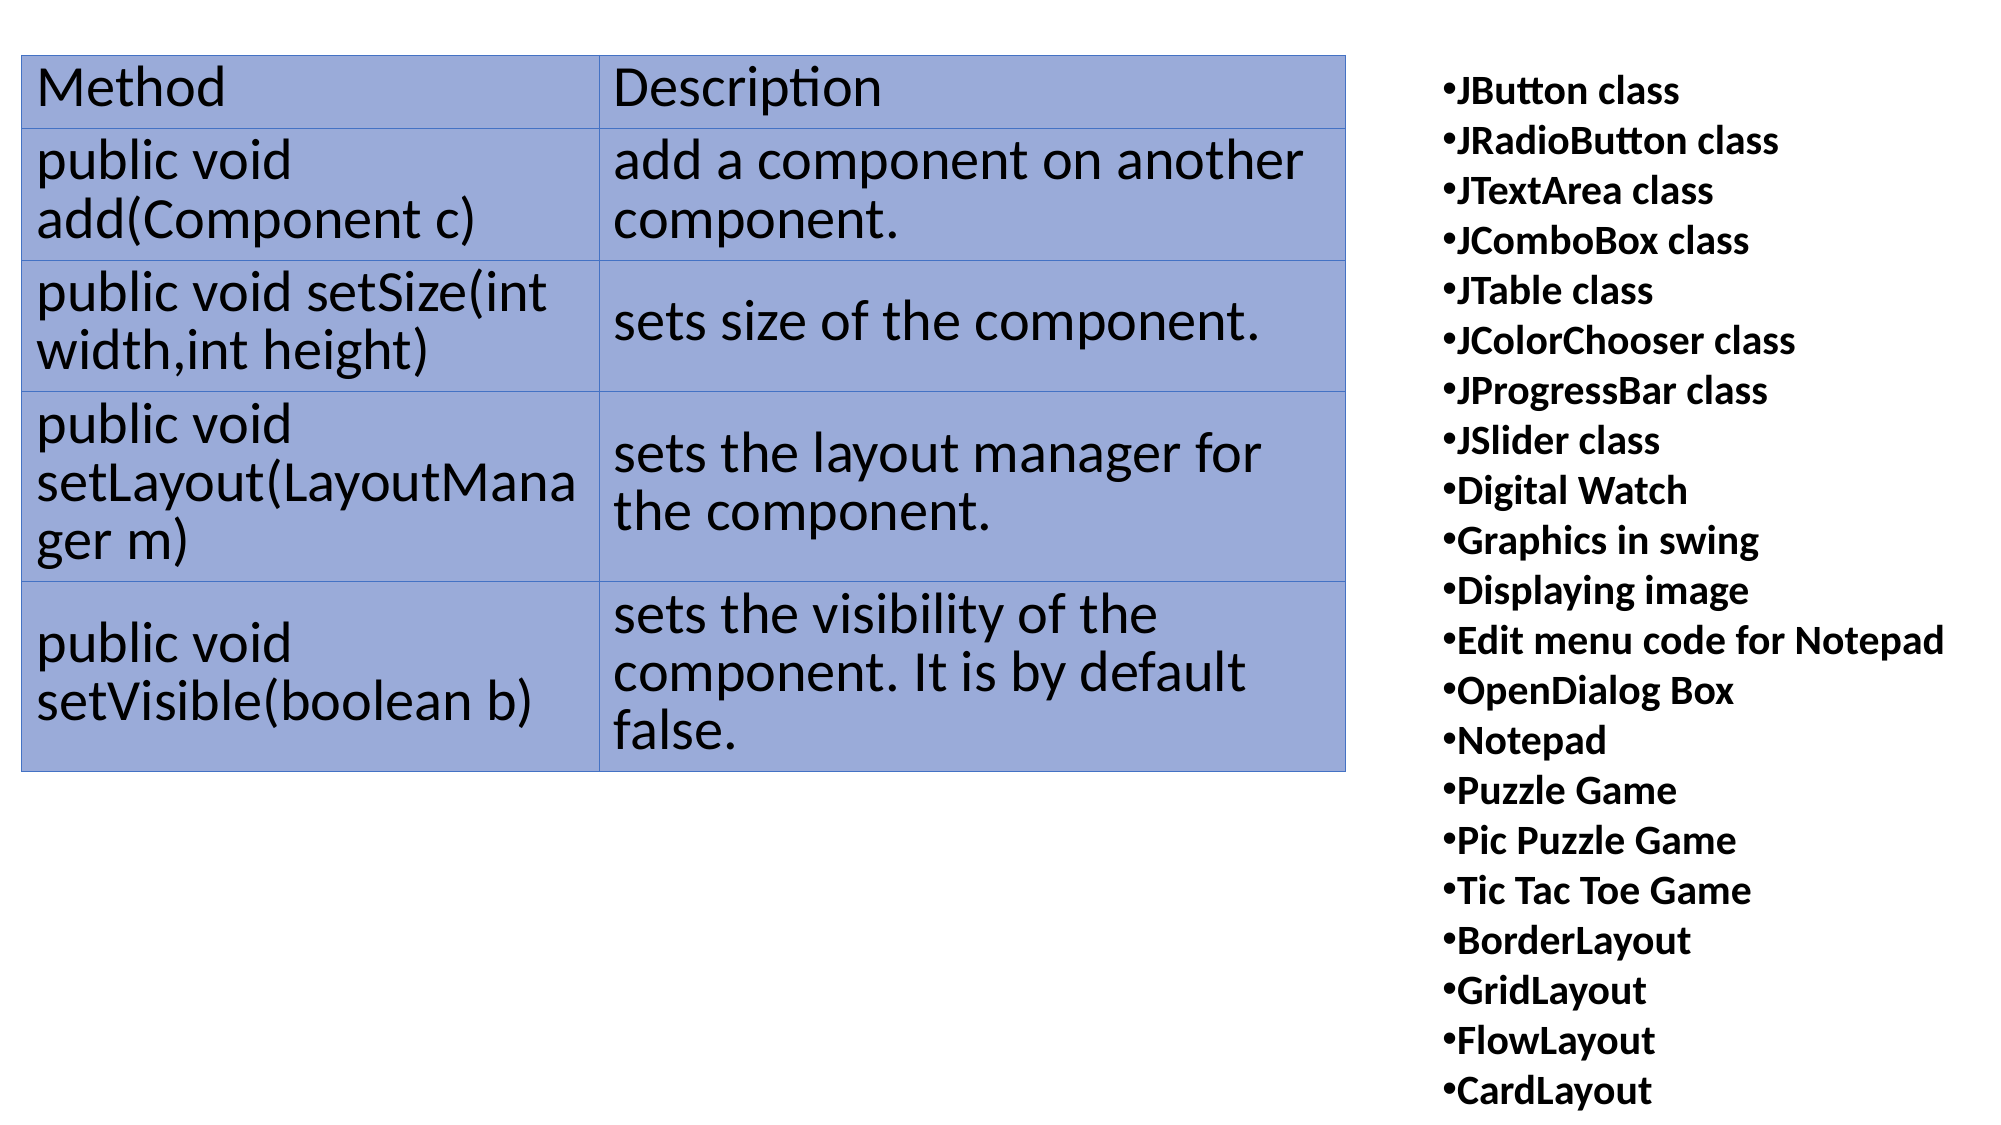

| Method | Description |
| --- | --- |
| public void add(Component c) | add a component on another component. |
| public void setSize(int width,int height) | sets size of the component. |
| public void setLayout(LayoutManager m) | sets the layout manager for the component. |
| public void setVisible(boolean b) | sets the visibility of the component. It is by default false. |
JButton class
JRadioButton class
JTextArea class
JComboBox class
JTable class
JColorChooser class
JProgressBar class
JSlider class
Digital Watch
Graphics in swing
Displaying image
Edit menu code for Notepad
OpenDialog Box
Notepad
Puzzle Game
Pic Puzzle Game
Tic Tac Toe Game
BorderLayout
GridLayout
FlowLayout
CardLayout